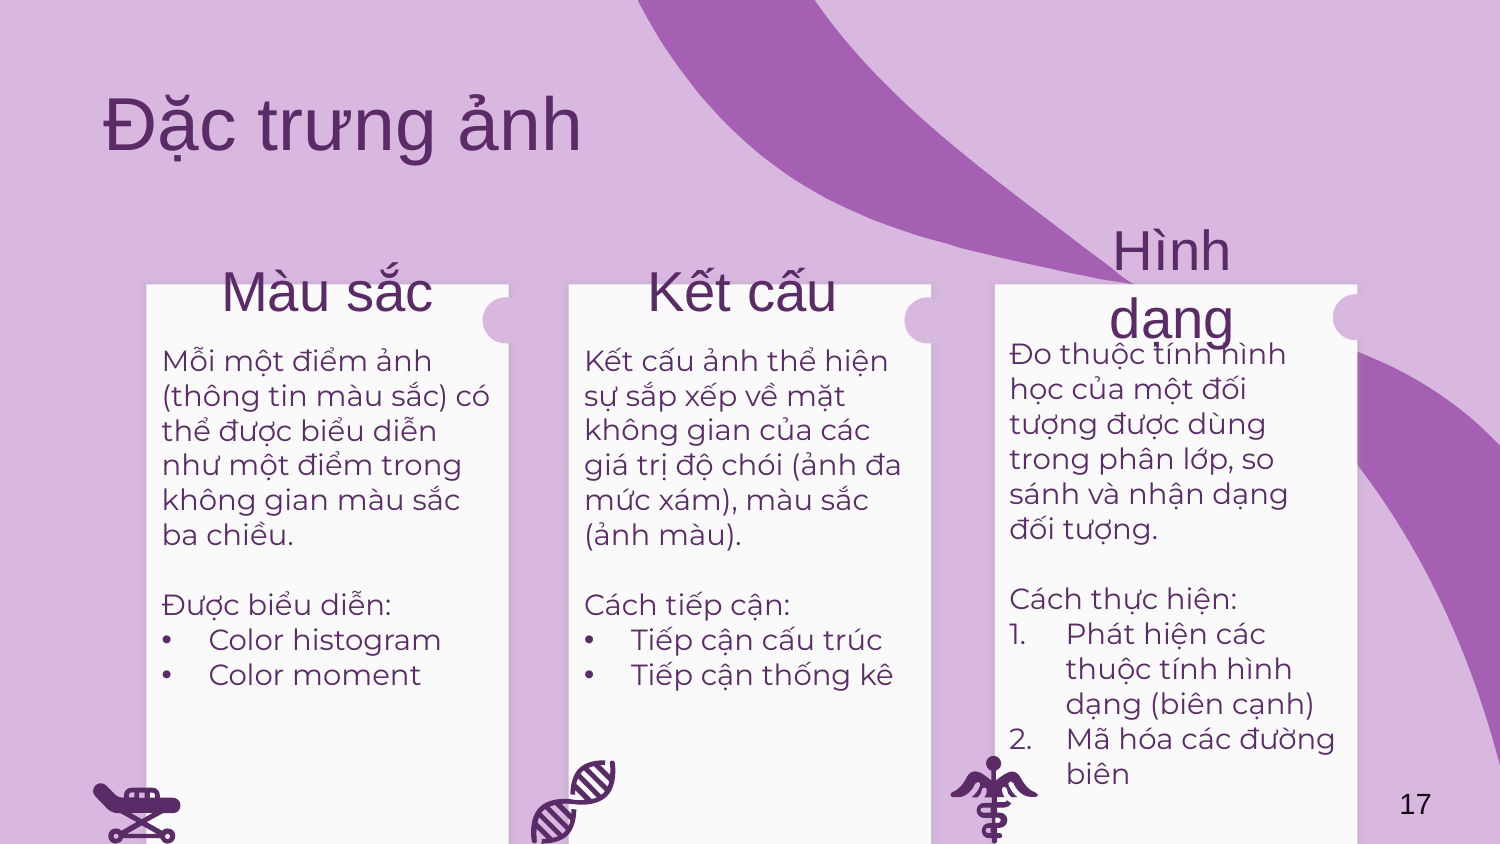

# Đặc trưng ảnh
Hình dạng
Kết cấu
Màu sắc

Đo thuộc tính hình học của một đối tượng được dùng trong phân lớp, so sánh và nhận dạng đối tượng.

Cách thực hiện:
Phát hiện các thuộc tính hình dạng (biên cạnh)
Mã hóa các đường biên
Mỗi một điểm ảnh (thông tin màu sắc) có thể được biểu diễn như một điểm trong không gian màu sắc ba chiều.

Được biểu diễn:
Color histogram
Color moment
Kết cấu ảnh thể hiện sự sắp xếp về mặt không gian của các giá trị độ chói (ảnh đa mức xám), màu sắc (ảnh màu).

Cách tiếp cận:
Tiếp cận cấu trúc
Tiếp cận thống kê

17